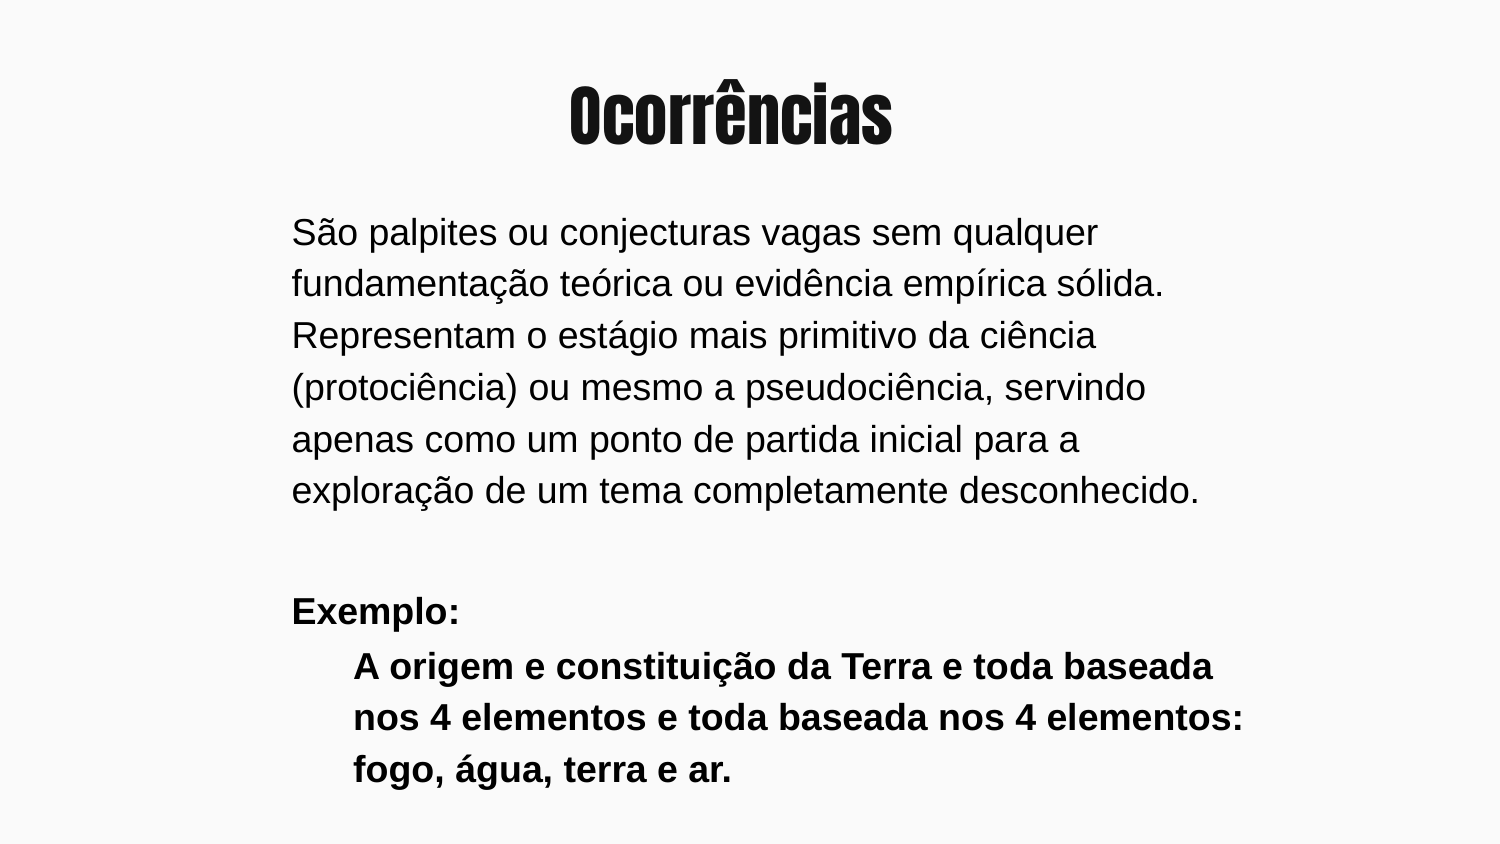

# Ocorrências
São palpites ou conjecturas vagas sem qualquer fundamentação teórica ou evidência empírica sólida. Representam o estágio mais primitivo da ciência (protociência) ou mesmo a pseudociência, servindo apenas como um ponto de partida inicial para a exploração de um tema completamente desconhecido.
Exemplo:
A origem e constituição da Terra e toda baseada nos 4 elementos e toda baseada nos 4 elementos: fogo, água, terra e ar.